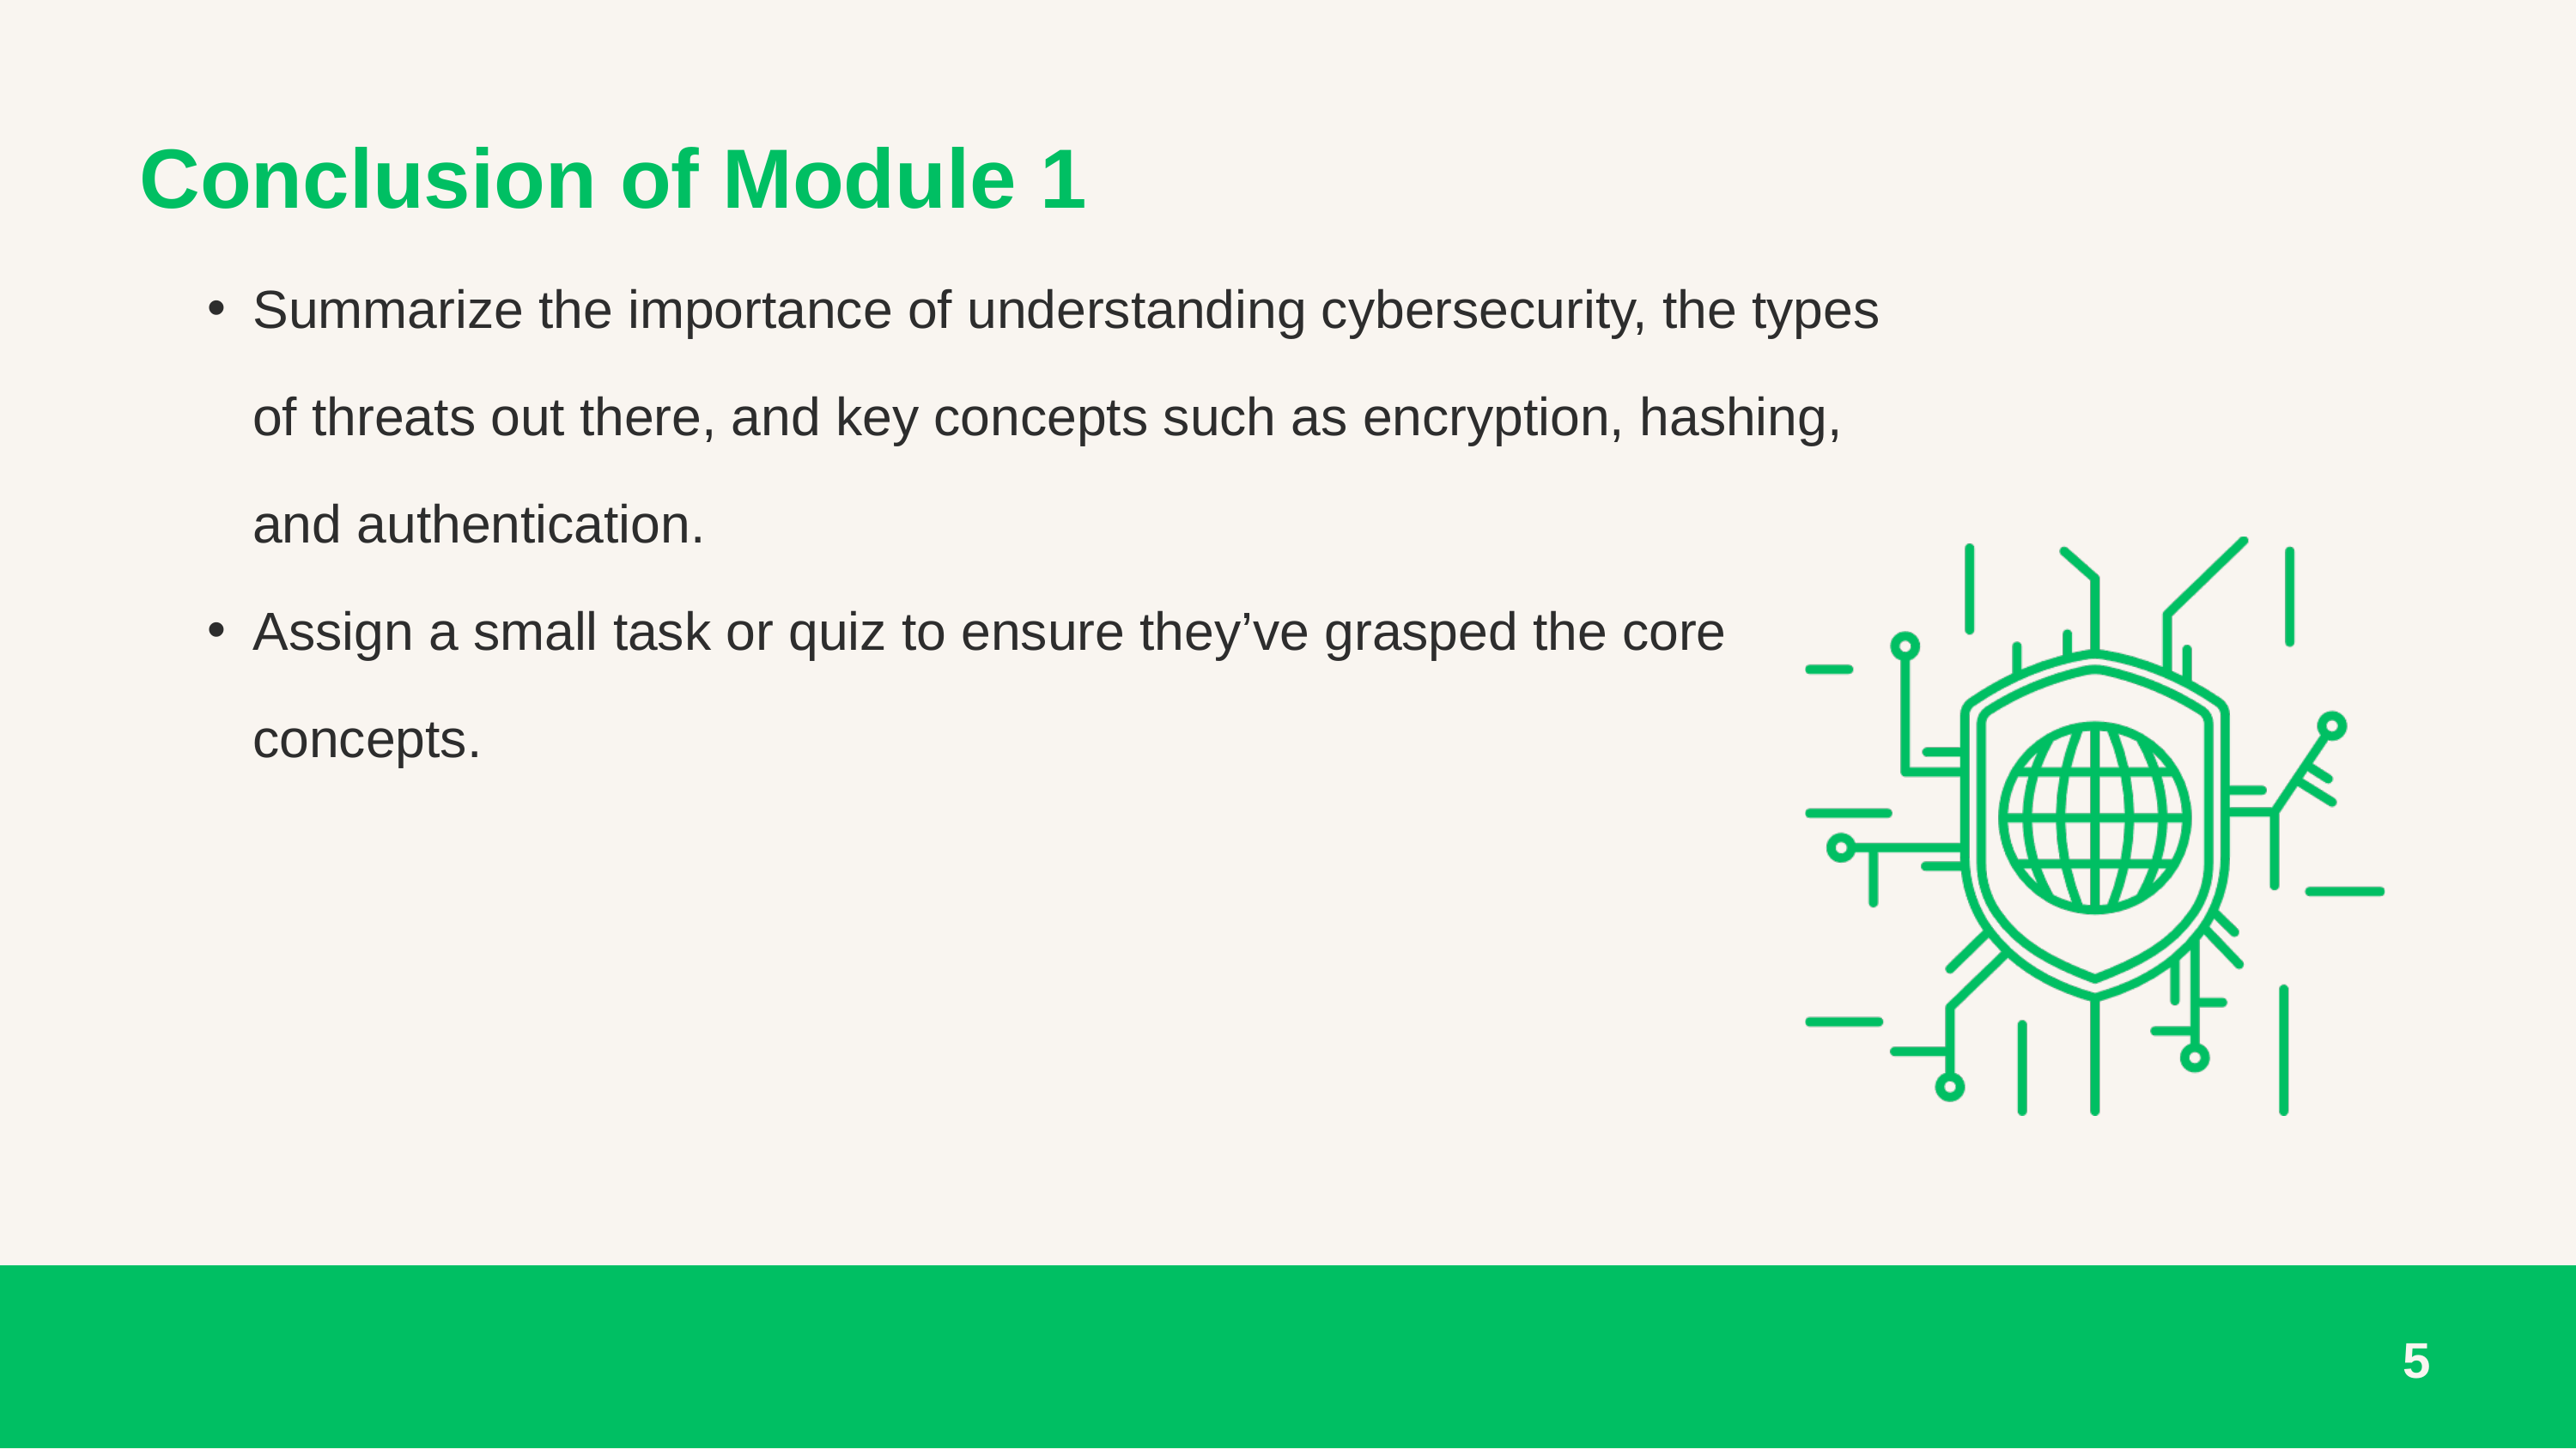

Conclusion of Module 1
Summarize the importance of understanding cybersecurity, the types of threats out there, and key concepts such as encryption, hashing, and authentication.
Assign a small task or quiz to ensure they’ve grasped the core concepts.

5